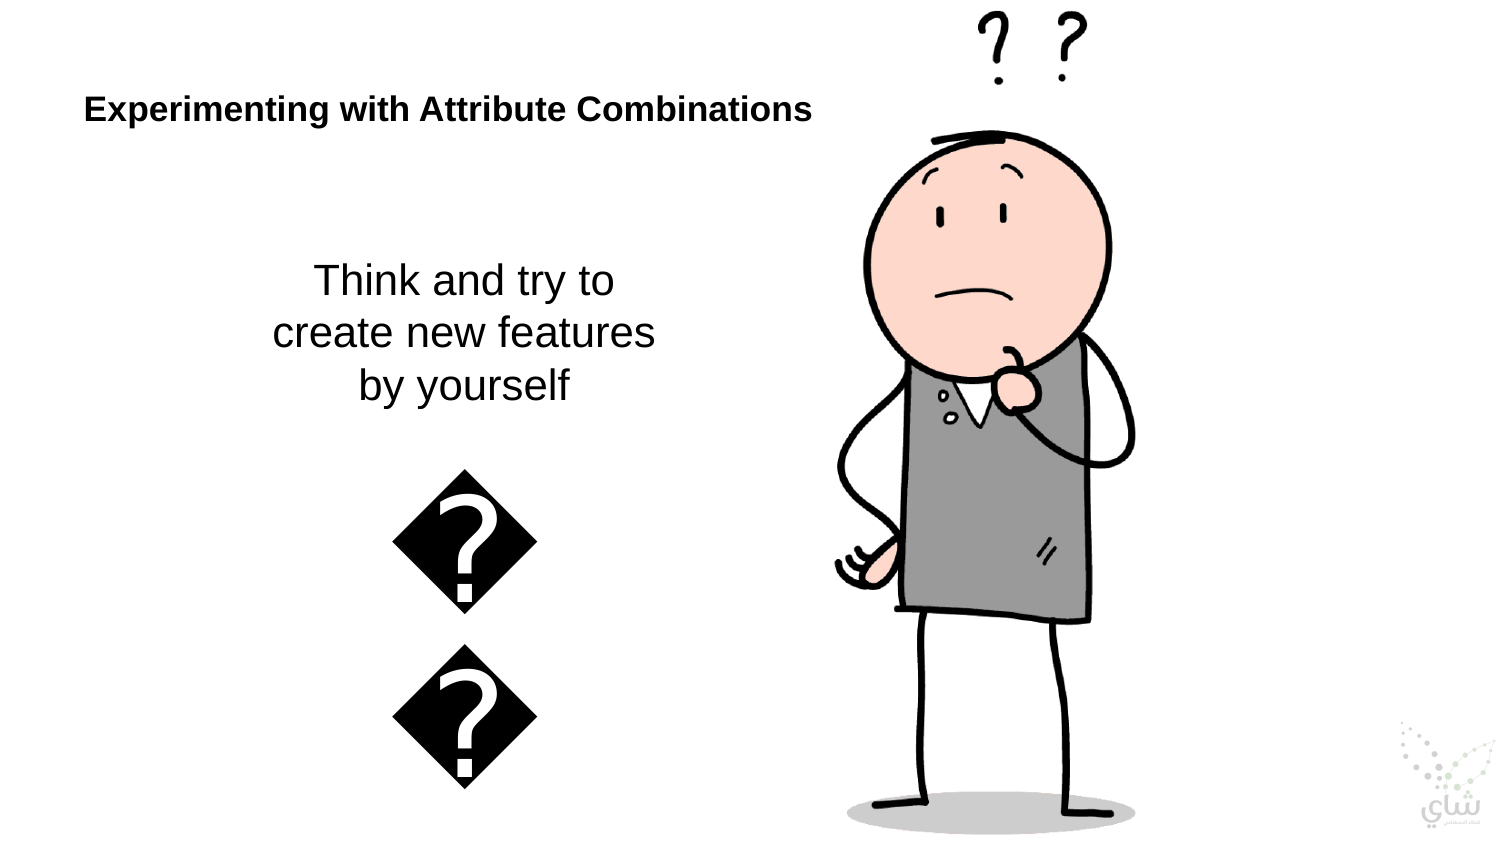

Experimenting with Attribute Combinations
Think and try to create new features by yourself
💡